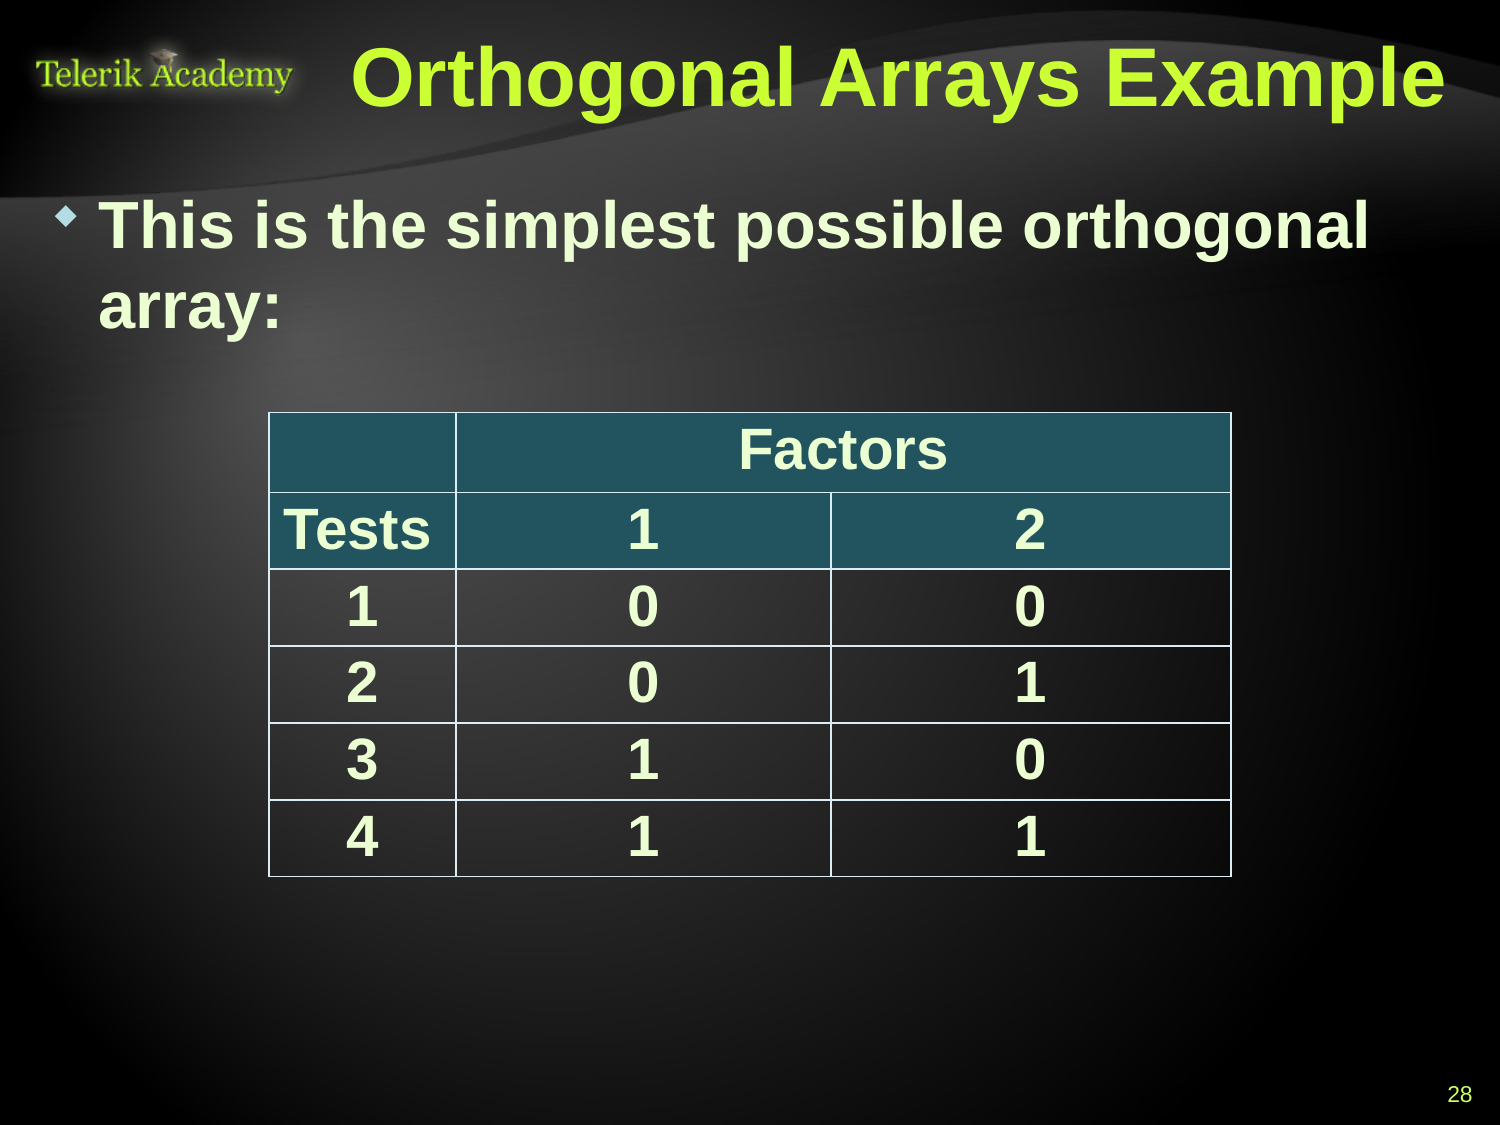

# Orthogonal Arrays Example
This is the simplest possible orthogonal array:
|  | Factors |  |
| --- | --- | --- |
| Tests | 1 | 2 |
| 1 | 0 | 0 |
| 2 | 0 | 1 |
| 3 | 1 | 0 |
| 4 | 1 | 1 |
28